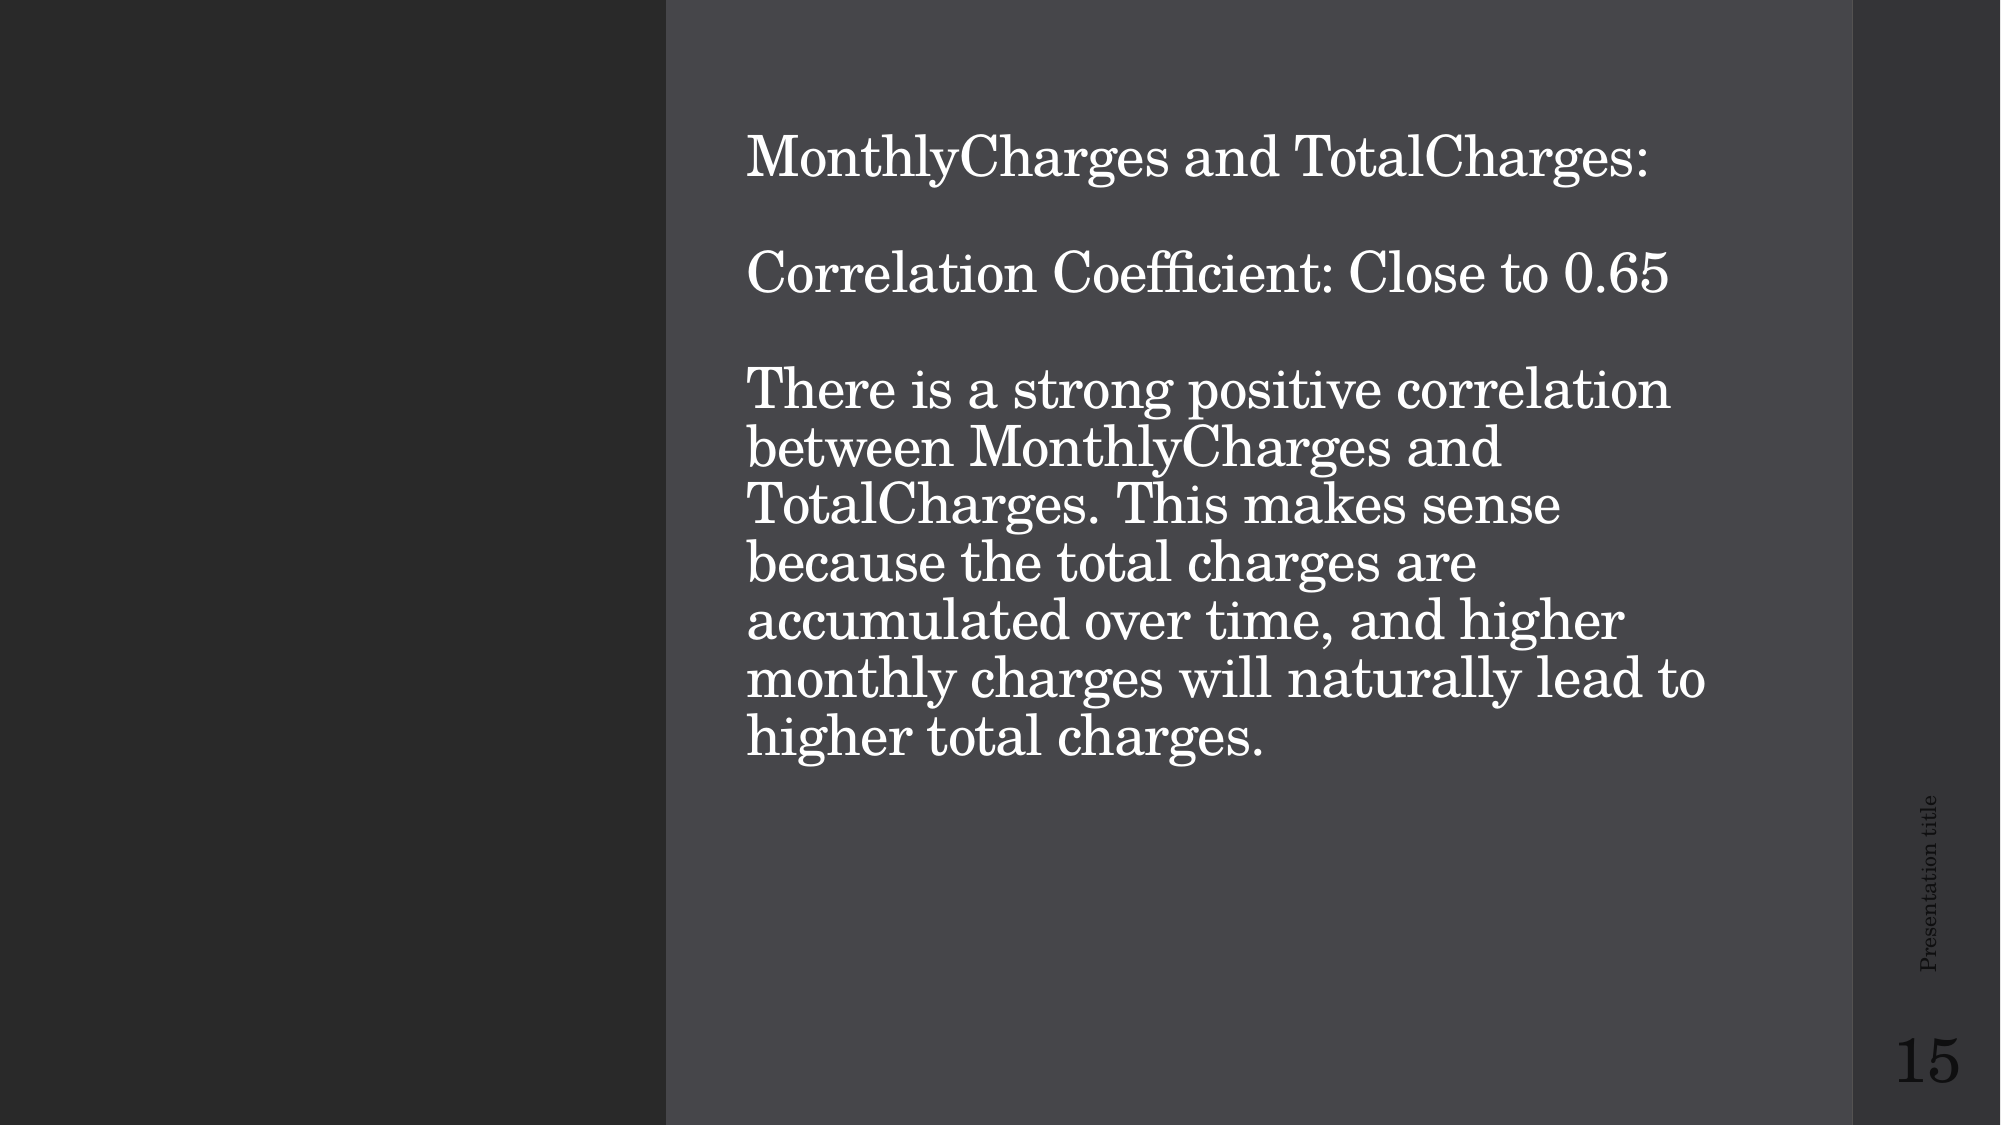

# MonthlyCharges and TotalCharges: Correlation Coefficient: Close to 0.65 There is a strong positive correlation between MonthlyCharges and TotalCharges. This makes sense because the total charges are accumulated over time, and higher monthly charges will naturally lead to higher total charges.
Presentation title
15